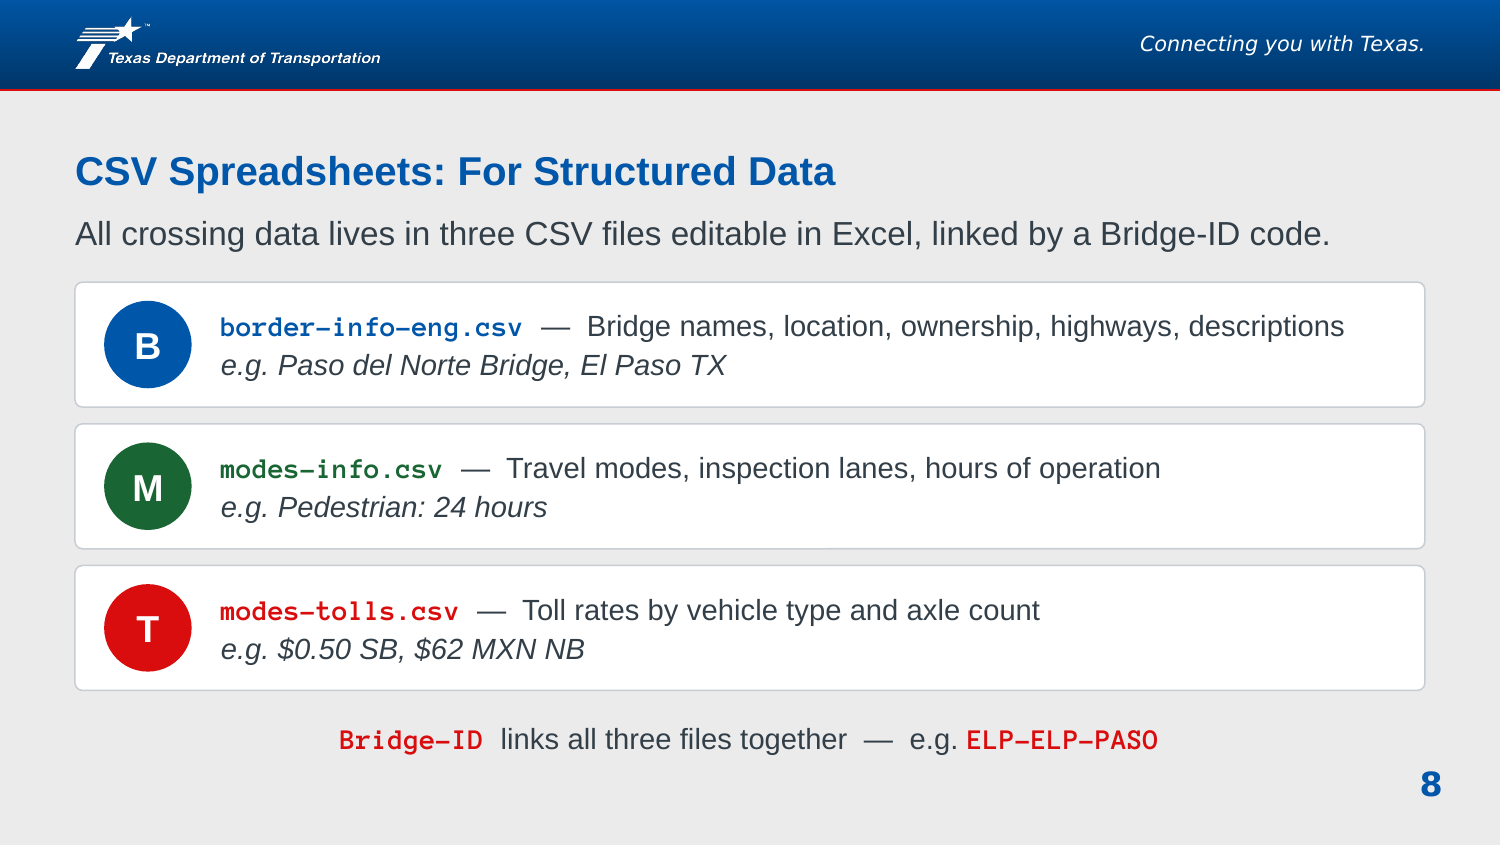

# CSV Spreadsheets: For Structured Data
All crossing data lives in three CSV files editable in Excel, linked by a Bridge-ID code.

border-info-eng.csv  —  Bridge names, location, ownership, highways, descriptions
e.g. Paso del Norte Bridge, El Paso TX
B

modes-info.csv  —  Travel modes, inspection lanes, hours of operation
e.g. Pedestrian: 24 hours
M

modes-tolls.csv  —  Toll rates by vehicle type and axle count
e.g. $0.50 SB, $62 MXN NB
T
Bridge-ID  links all three files together  —  e.g. ELP-ELP-PASO